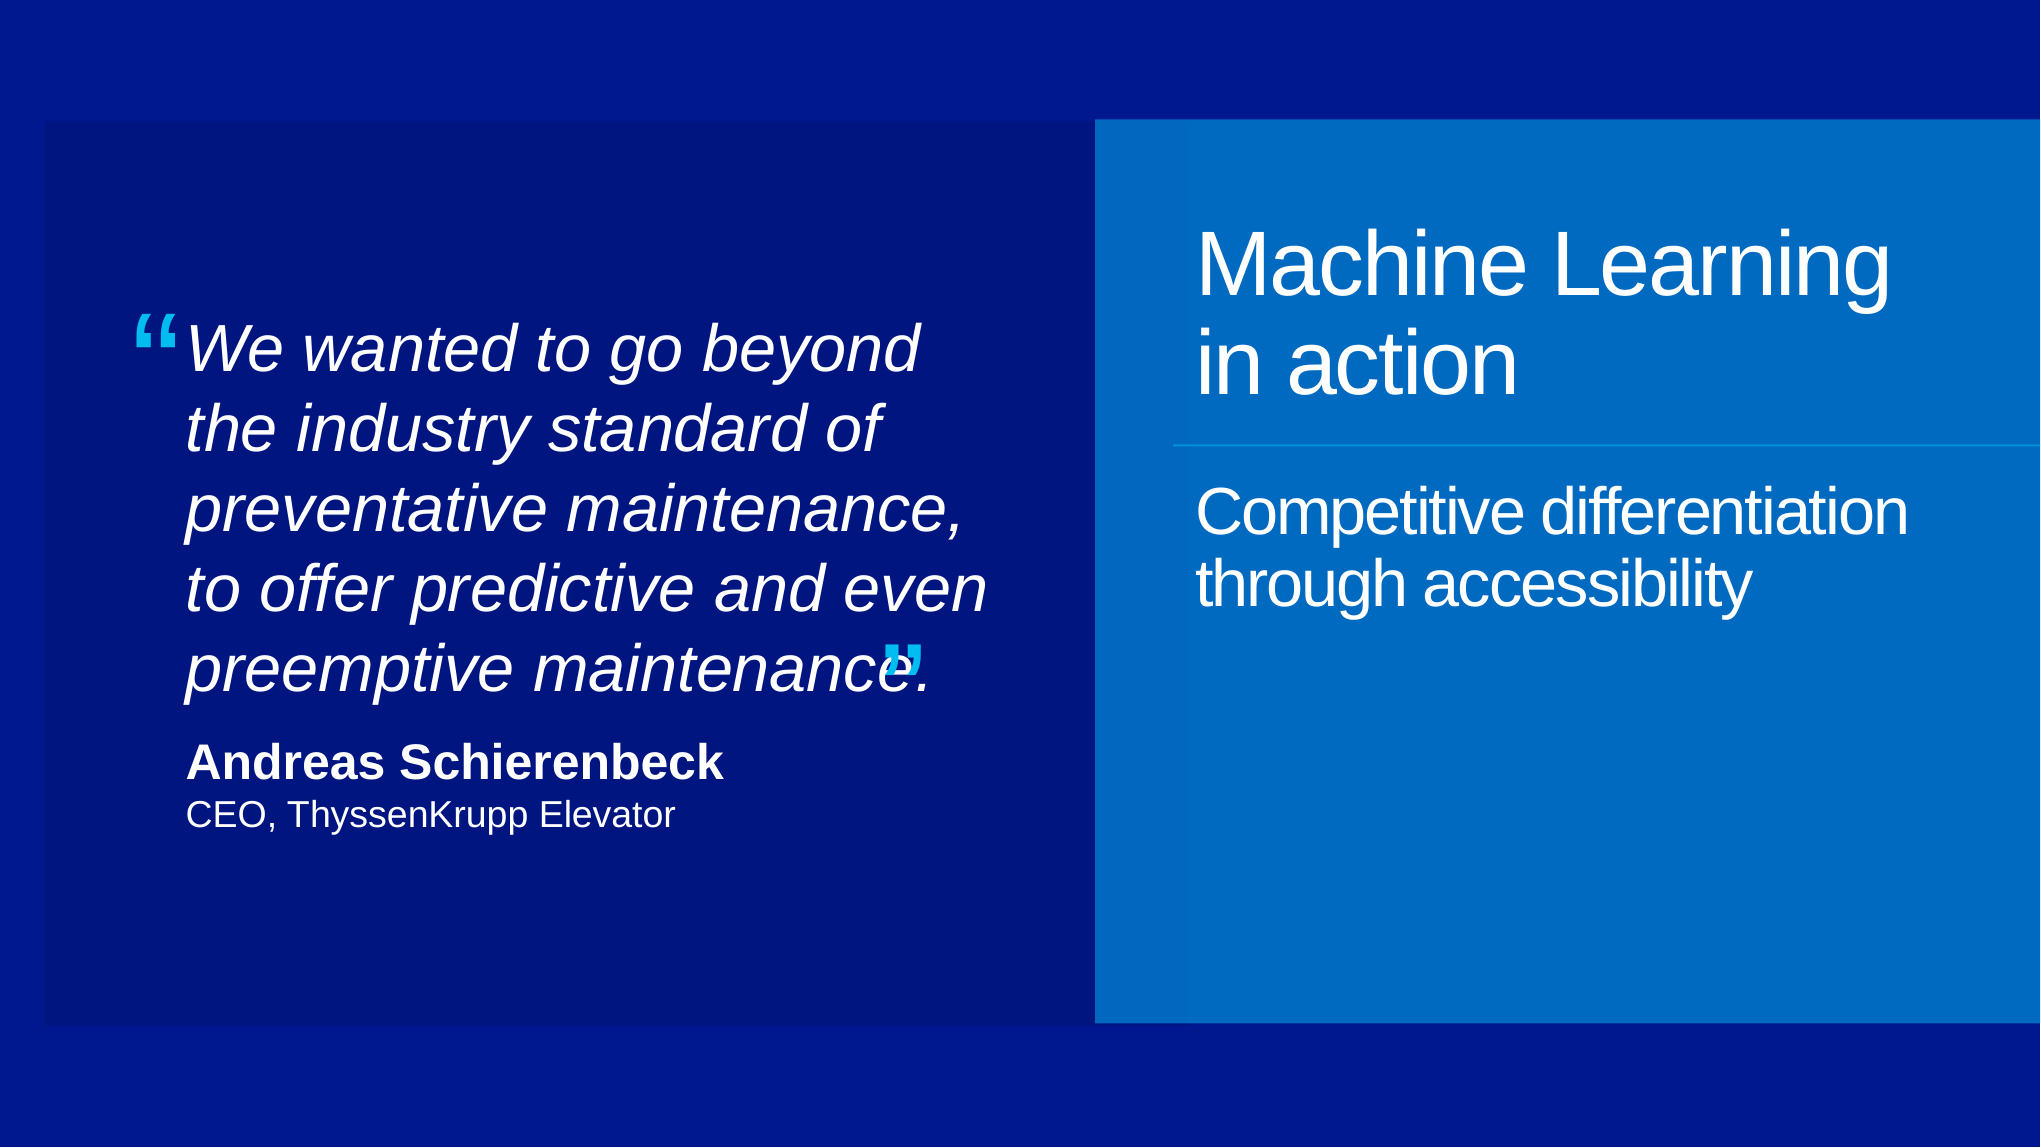

Machine Learning in action

Competitive differentiation through accessibility
We wanted to go beyond the industry standard of preventative maintenance,
to offer predictive and even preemptive maintenance.
Andreas Schierenbeck
CEO, ThyssenKrupp Elevator

“
”